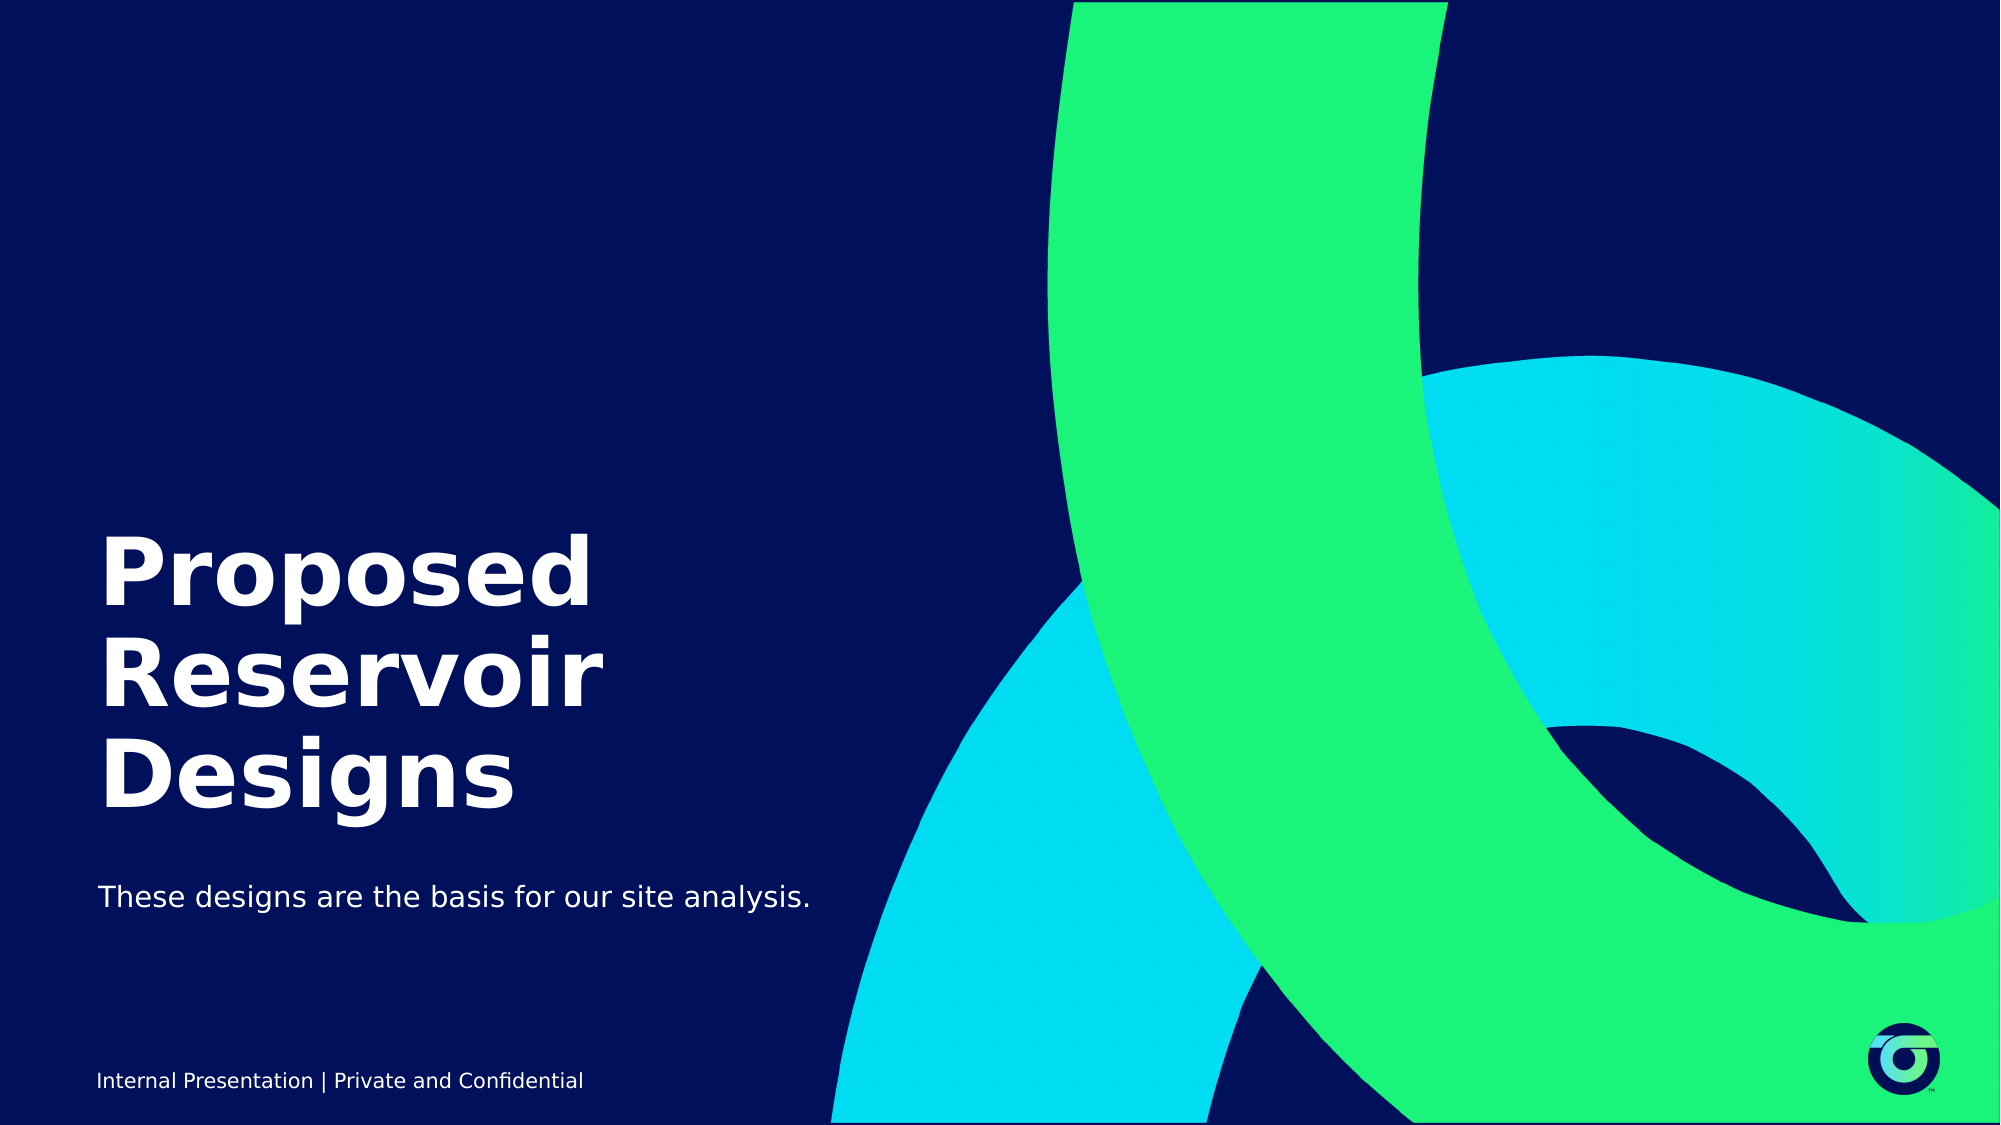

# Proposed Reservoir Designs
These designs are the basis for our site analysis.